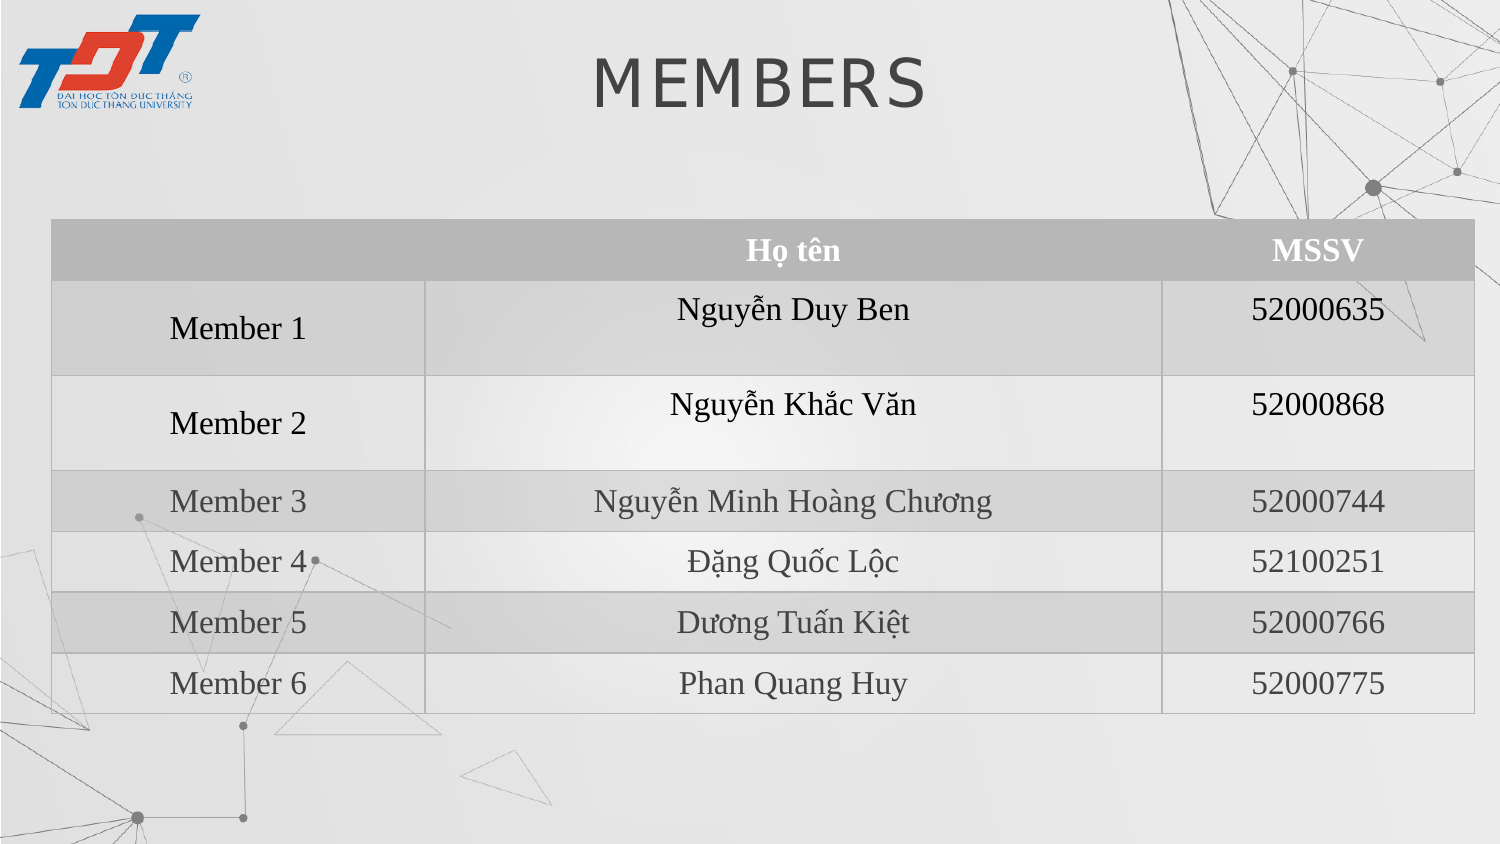

MEMBERS
|  | Họ tên | MSSV |
| --- | --- | --- |
| Member 1 | Nguyễn Duy Ben | 52000635 |
| Member 2 | Nguyễn Khắc Văn | 52000868 |
| Member 3 | Nguyễn Minh Hoàng Chương | 52000744 |
| Member 4 | Đặng Quốc Lộc | 52100251 |
| Member 5 | Dương Tuấn Kiệt | 52000766 |
| Member 6 | Phan Quang Huy | 52000775 |